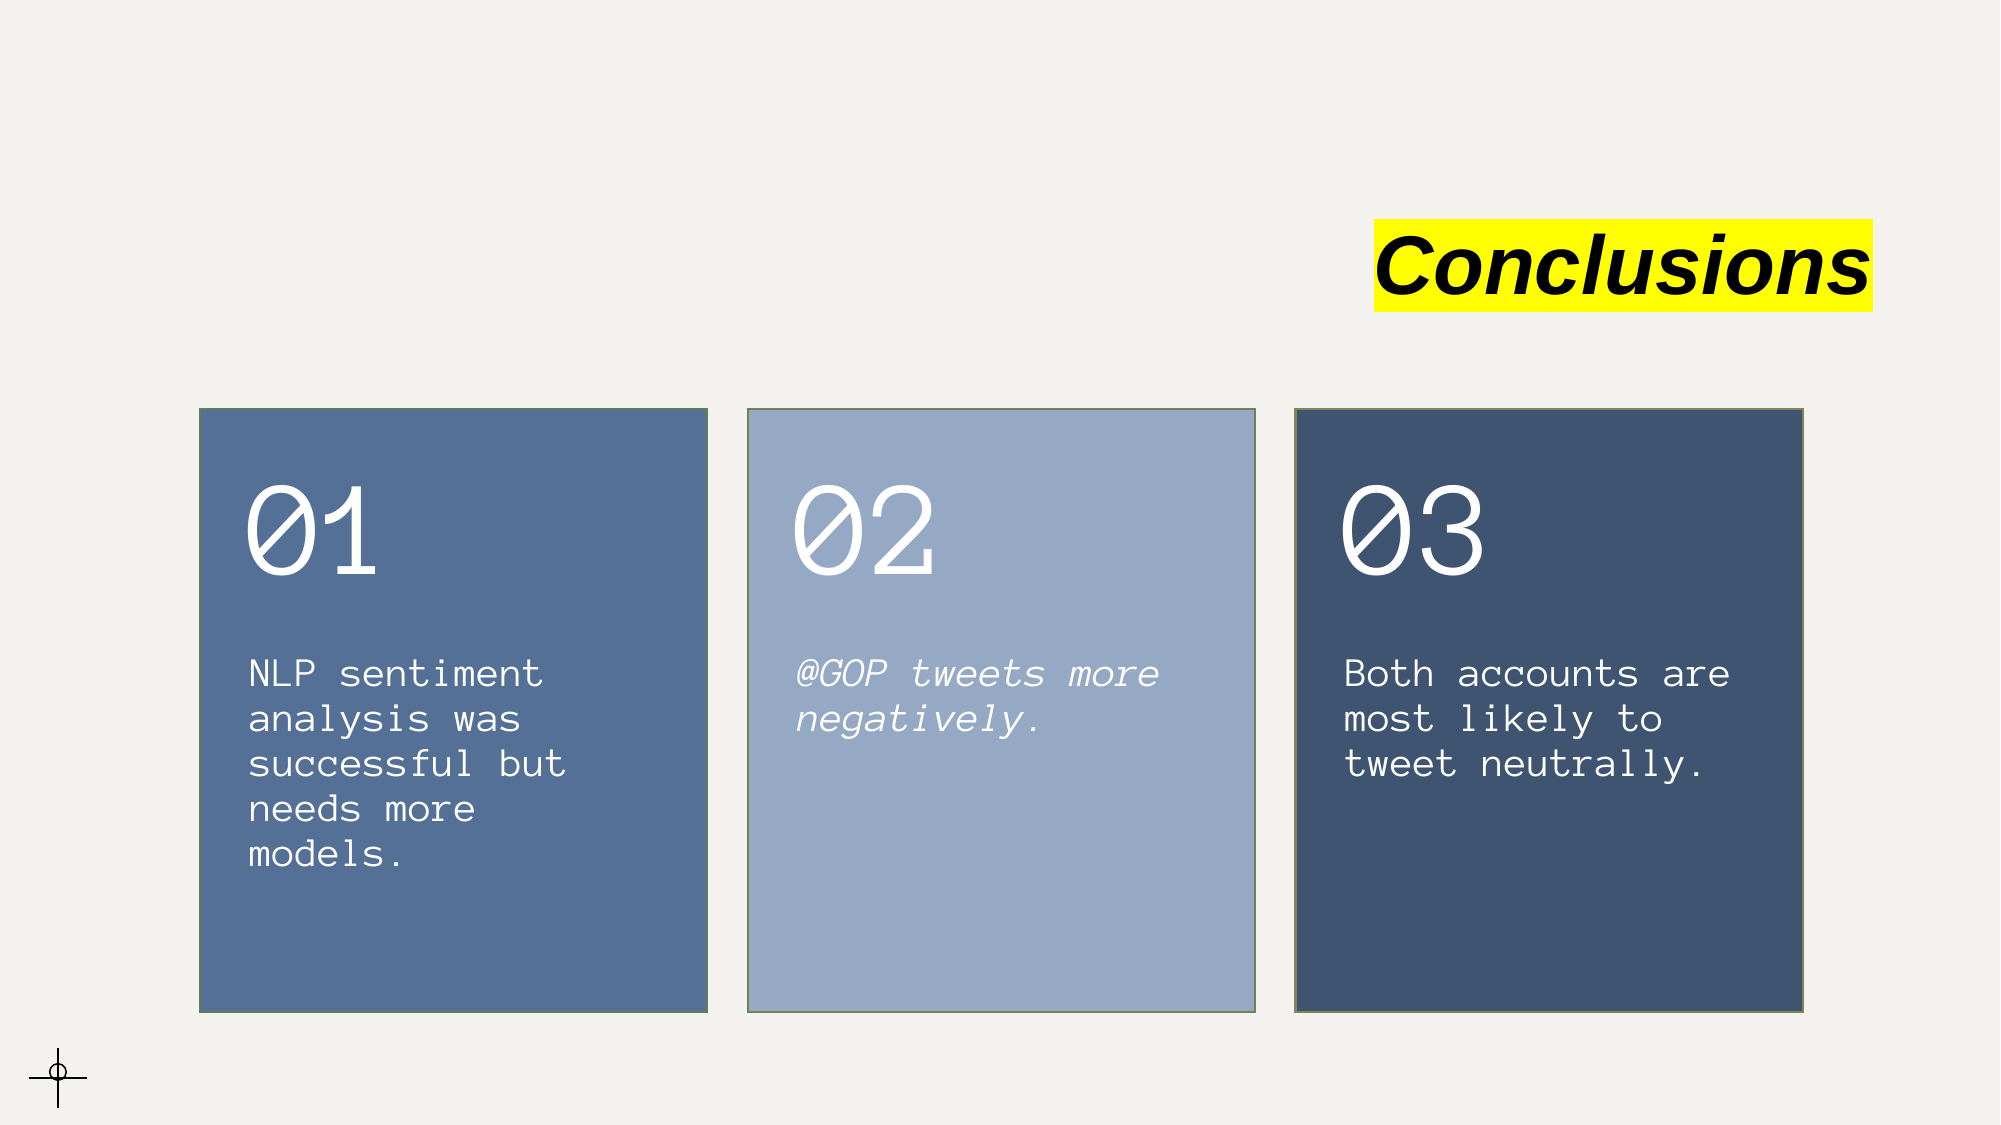

# Conclusions
NLP sentiment analysis was successful but needs more models.
01
@GOP tweets more negatively.
02
Both accounts are most likely to tweet neutrally.
03